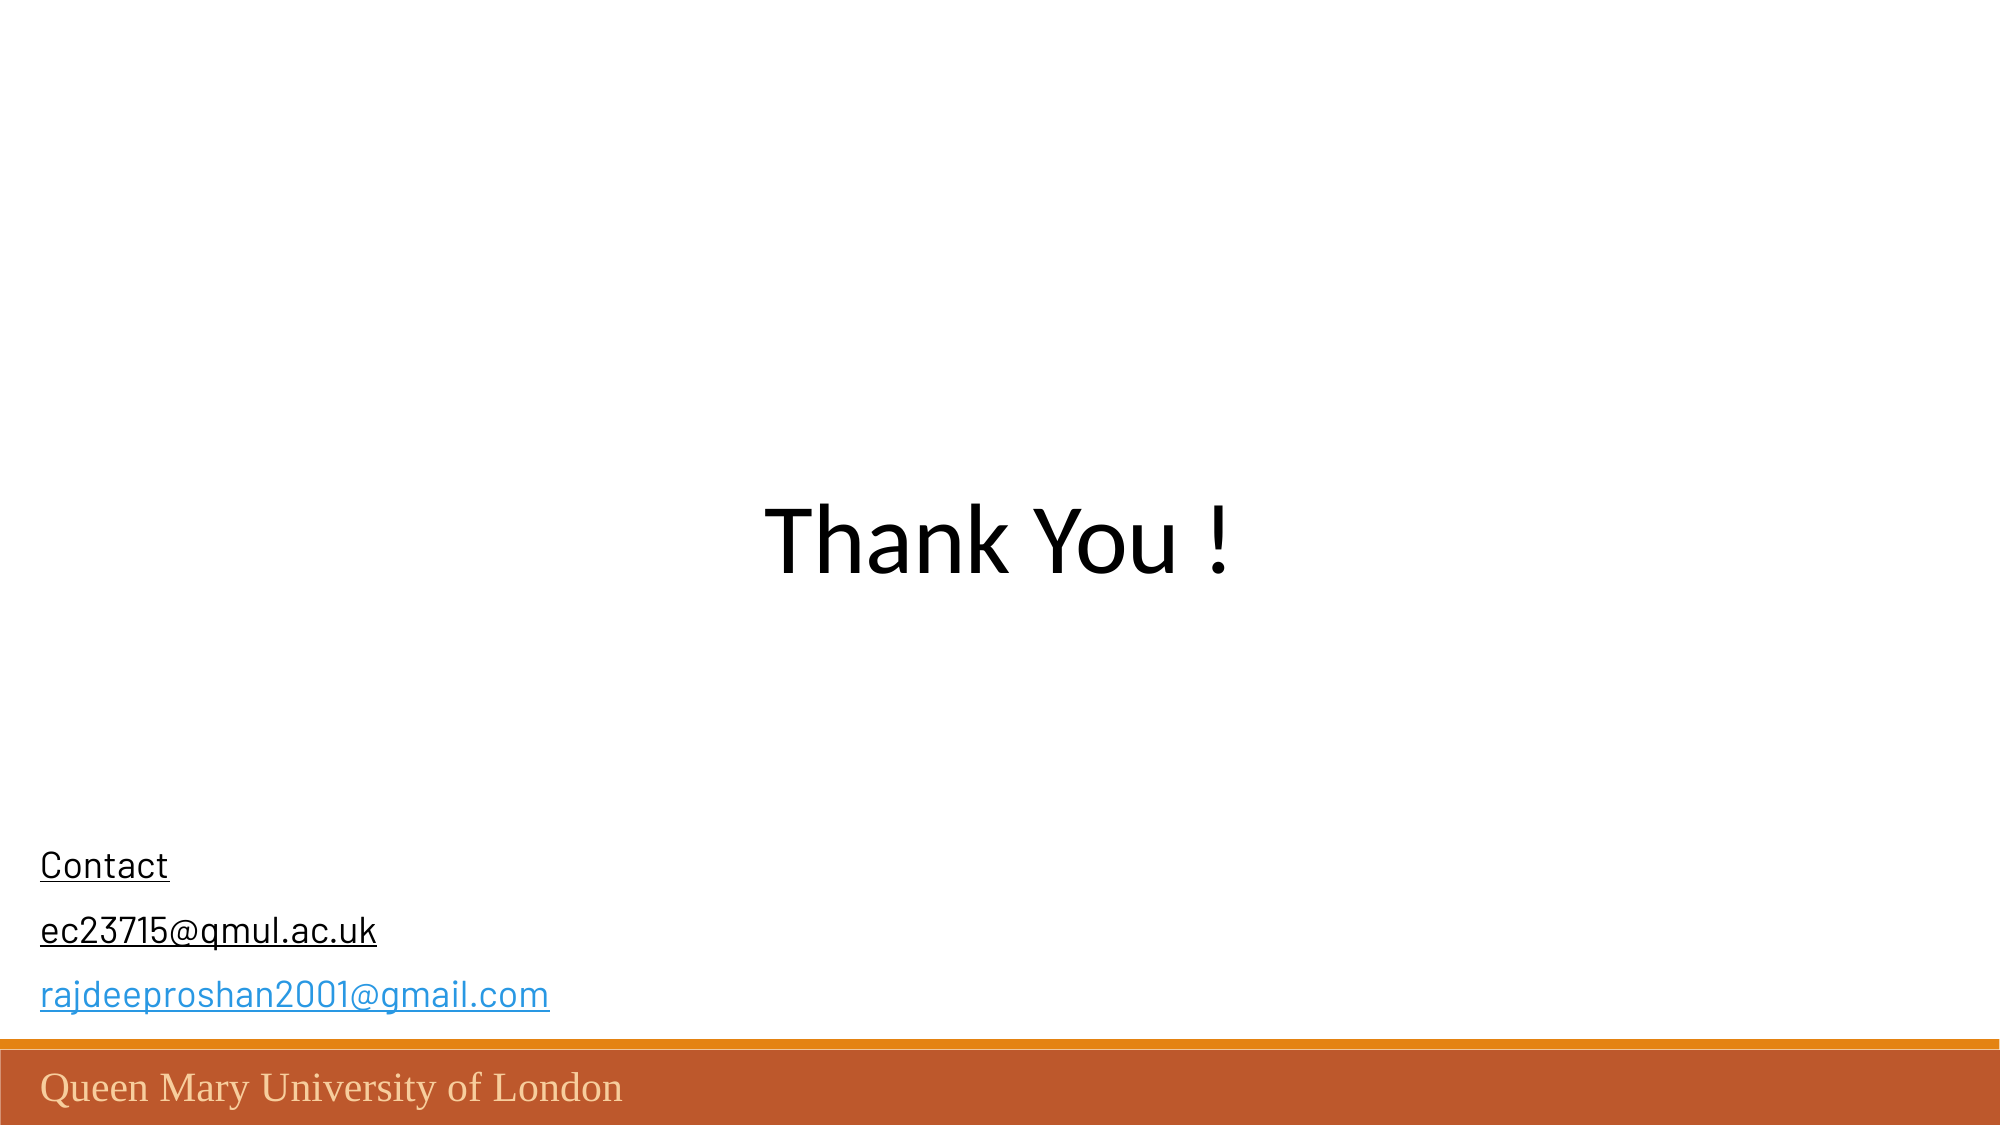

Thank You !
Contact
ec23715@qmul.ac.uk
rajdeeproshan2001@gmail.com
Queen Mary University of London